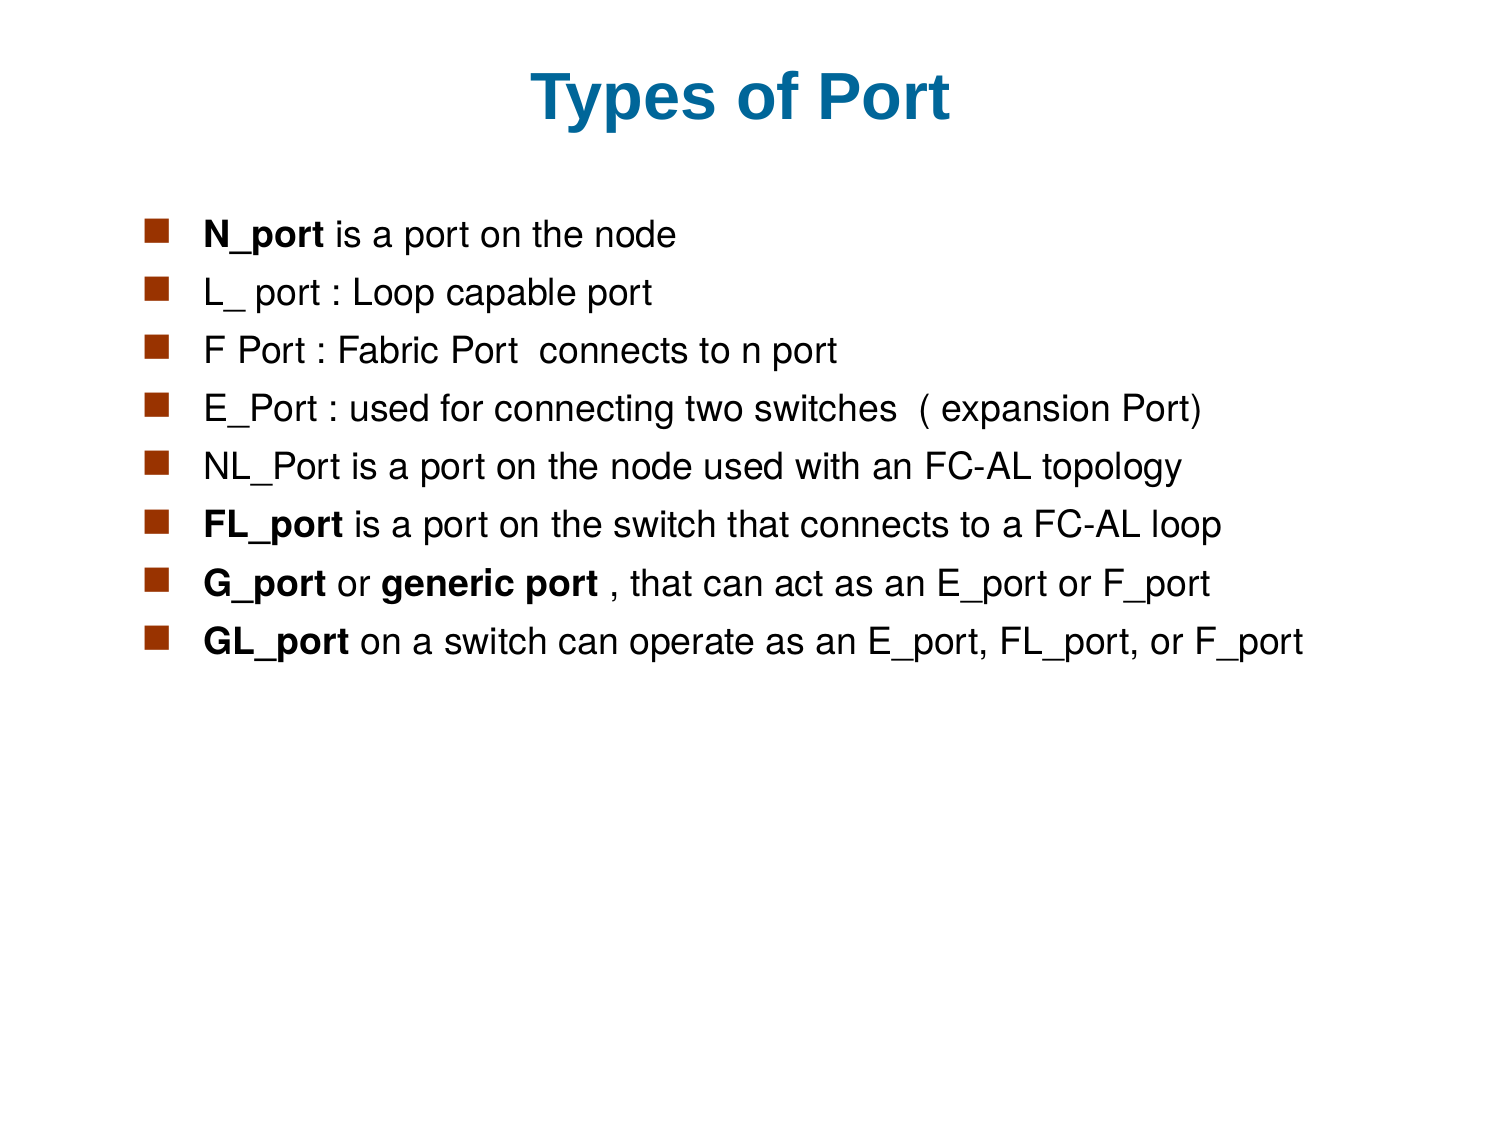

# Types of Port
N_port is a port on the node
L_ port : Loop capable port
F Port : Fabric Port  connects to n port
E_Port : used for connecting two switches  ( expansion Port)
NL_Port is a port on the node used with an FC-AL topology
FL_port is a port on the switch that connects to a FC-AL loop
G_port or generic port , that can act as an E_port or F_port
GL_port on a switch can operate as an E_port, FL_port, or F_port